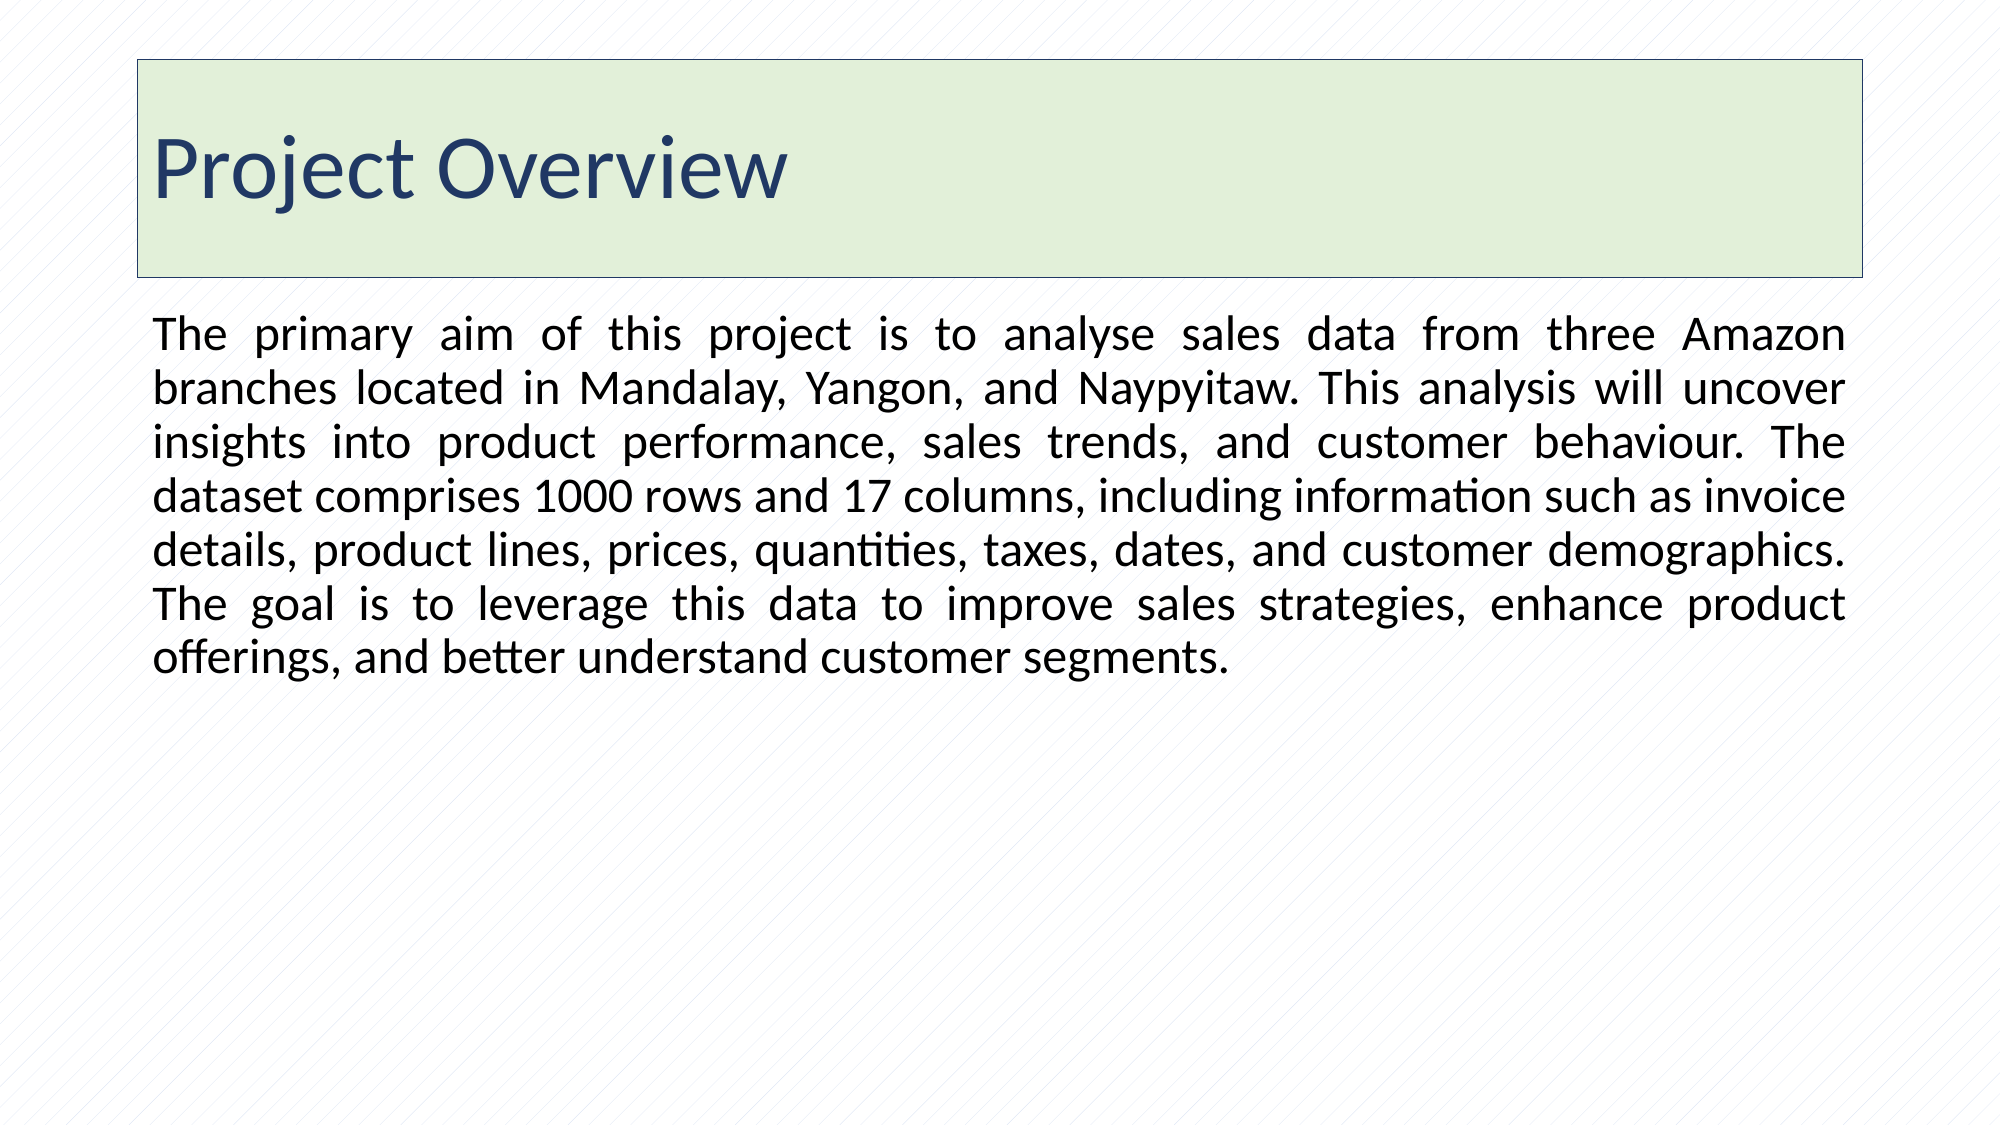

# Project Overview
The primary aim of this project is to analyse sales data from three Amazon branches located in Mandalay, Yangon, and Naypyitaw. This analysis will uncover insights into product performance, sales trends, and customer behaviour. The dataset comprises 1000 rows and 17 columns, including information such as invoice details, product lines, prices, quantities, taxes, dates, and customer demographics. The goal is to leverage this data to improve sales strategies, enhance product offerings, and better understand customer segments.